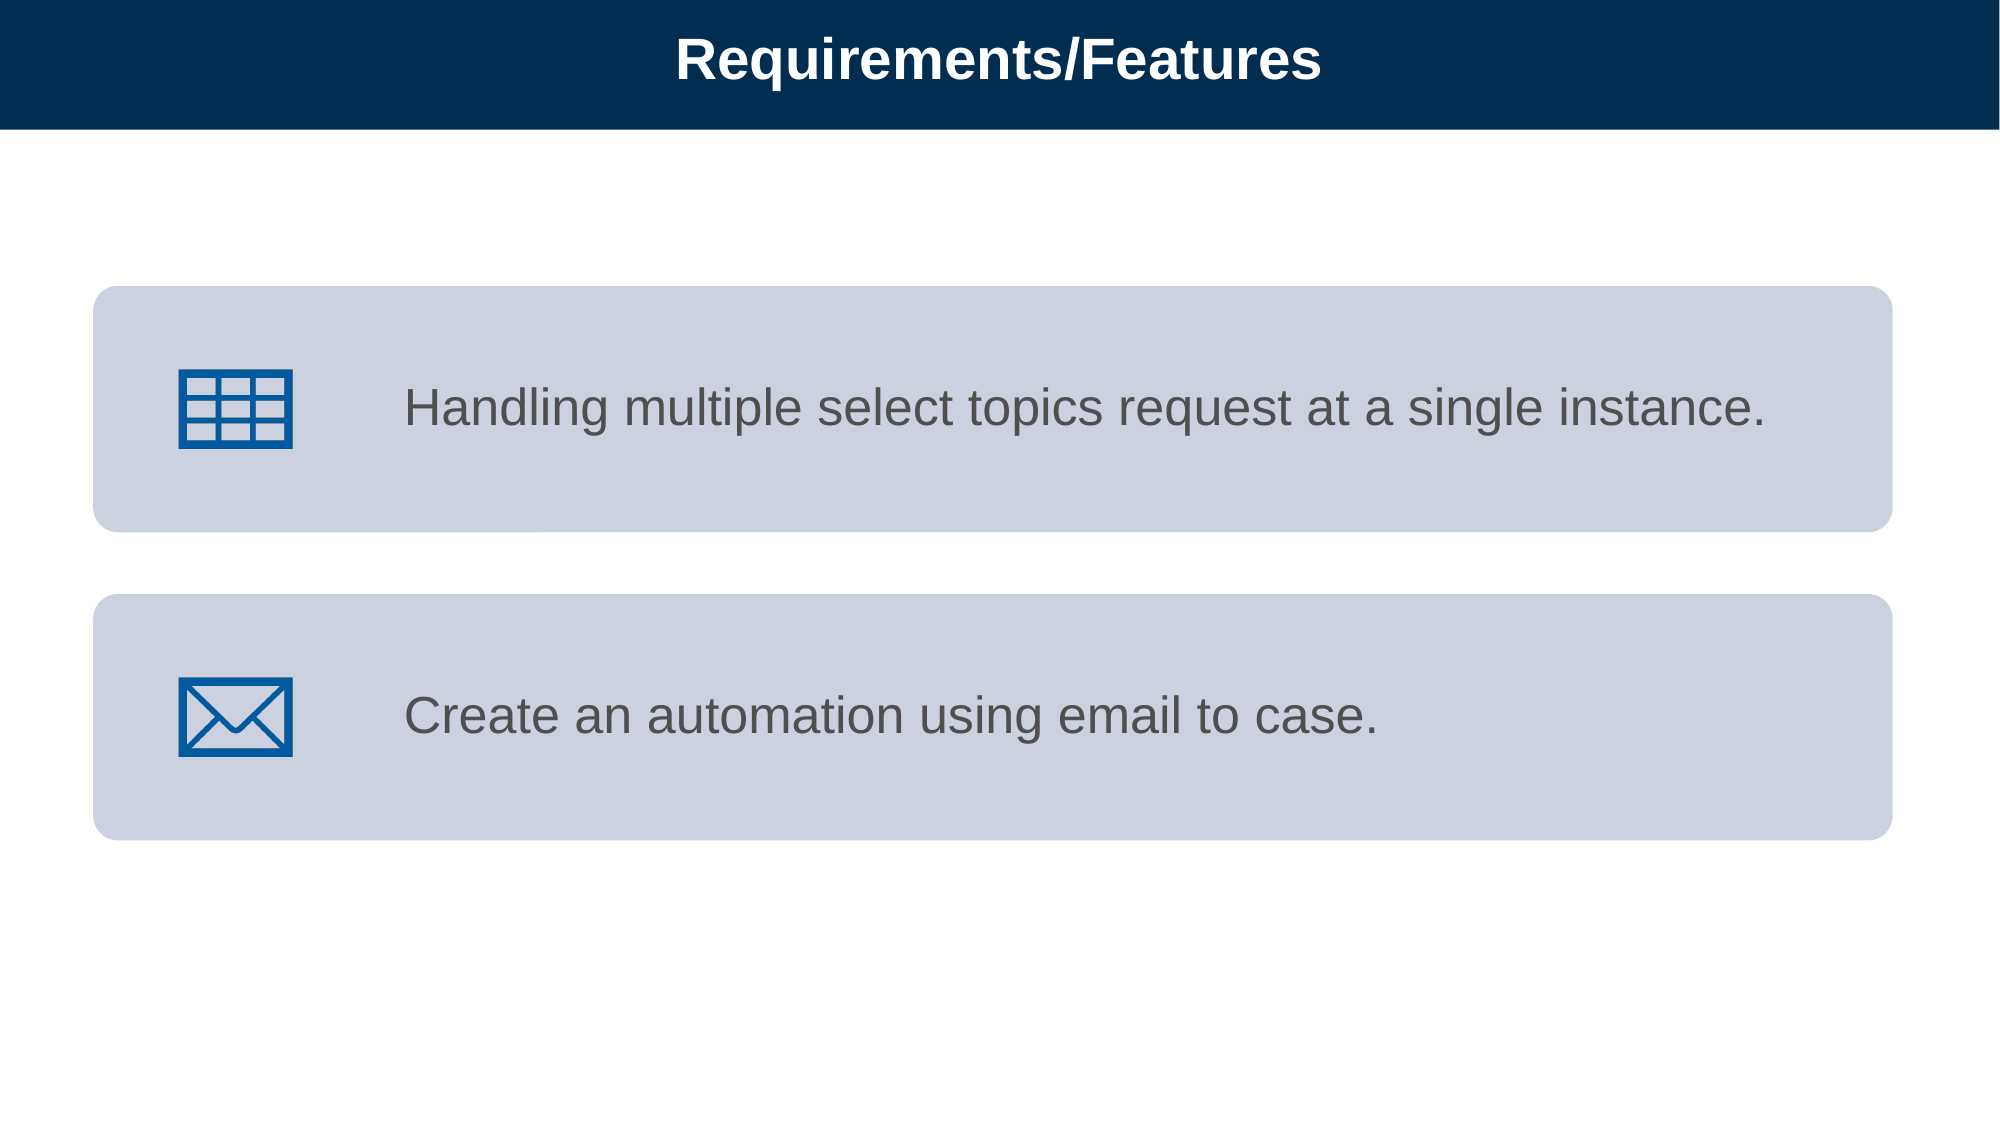

# Requirements/Features
Handling multiple select topics request at a single instance.
Create an automation using email to case.